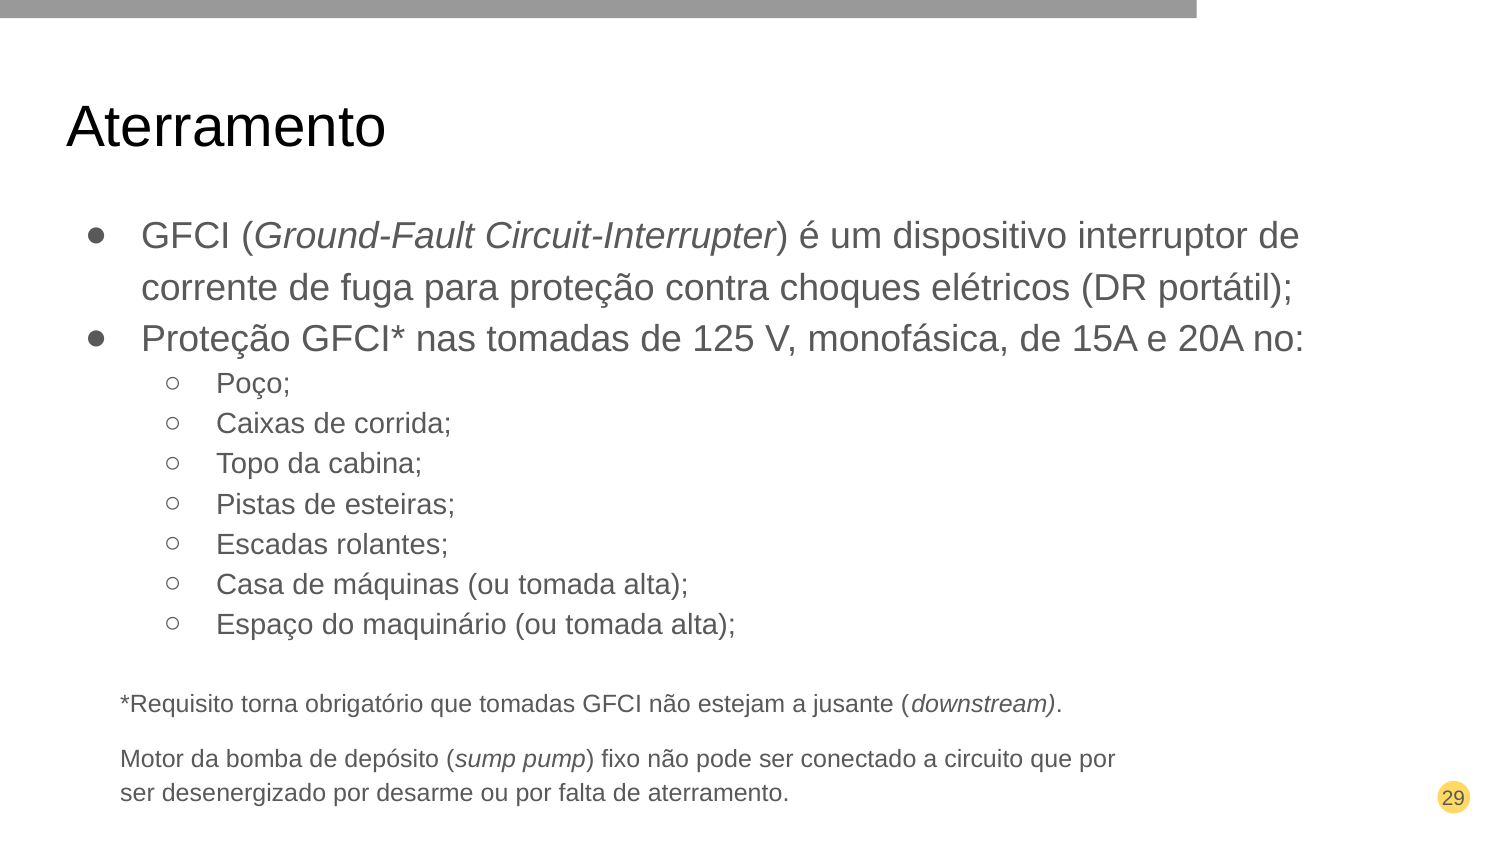

# Aterramento
GFCI (Ground-Fault Circuit-Interrupter) é um dispositivo interruptor de corrente de fuga para proteção contra choques elétricos (DR portátil);
Proteção GFCI* nas tomadas de 125 V, monofásica, de 15A e 20A no:
Poço;
Caixas de corrida;
Topo da cabina;
Pistas de esteiras;
Escadas rolantes;
Casa de máquinas (ou tomada alta);
Espaço do maquinário (ou tomada alta);
*Requisito torna obrigatório que tomadas GFCI não estejam a jusante (downstream).
Motor da bomba de depósito (sump pump) fixo não pode ser conectado a circuito que por ser desenergizado por desarme ou por falta de aterramento.
29